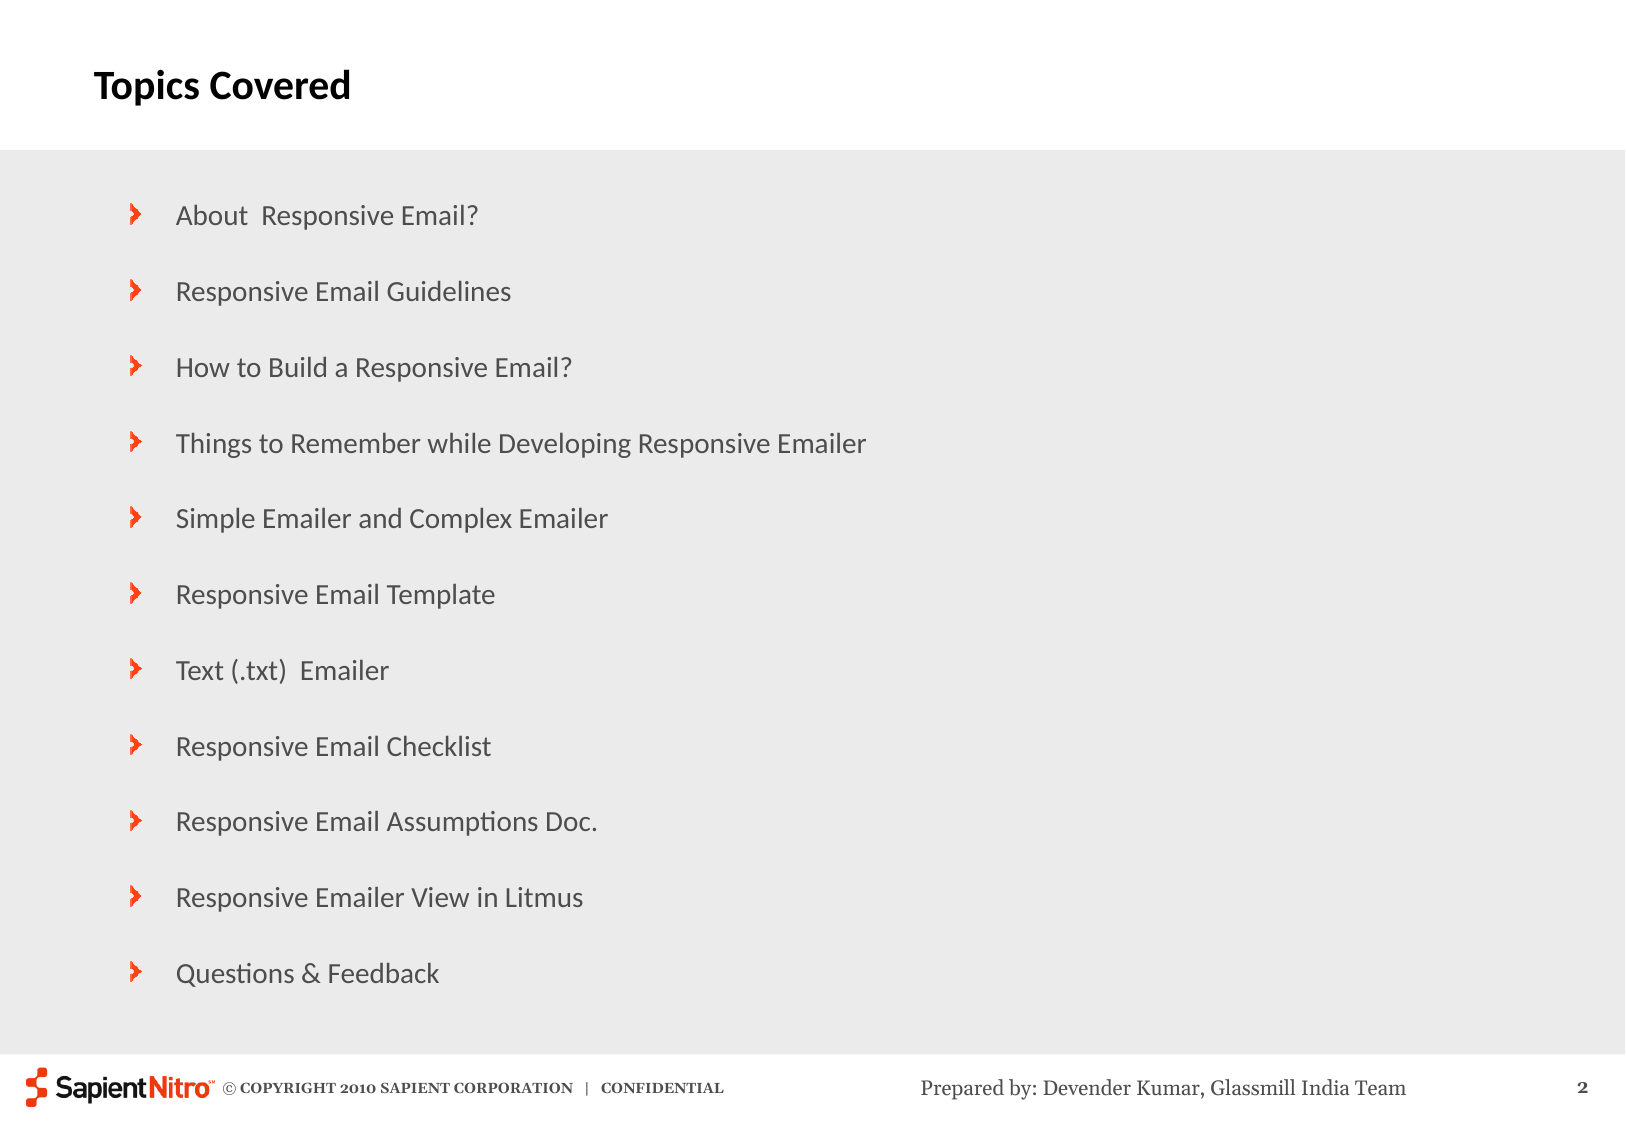

# Topics Covered

About  Responsive Email?
Responsive Email Guidelines
How to Build a Responsive Email?
Things to Remember while Developing Responsive Emailer
Simple Emailer and Complex Emailer
Responsive Email Template
Text (.txt)  Emailer
Responsive Email Checklist
Responsive Email Assumptions Doc.
Responsive Emailer View in Litmus
Questions & Feedback